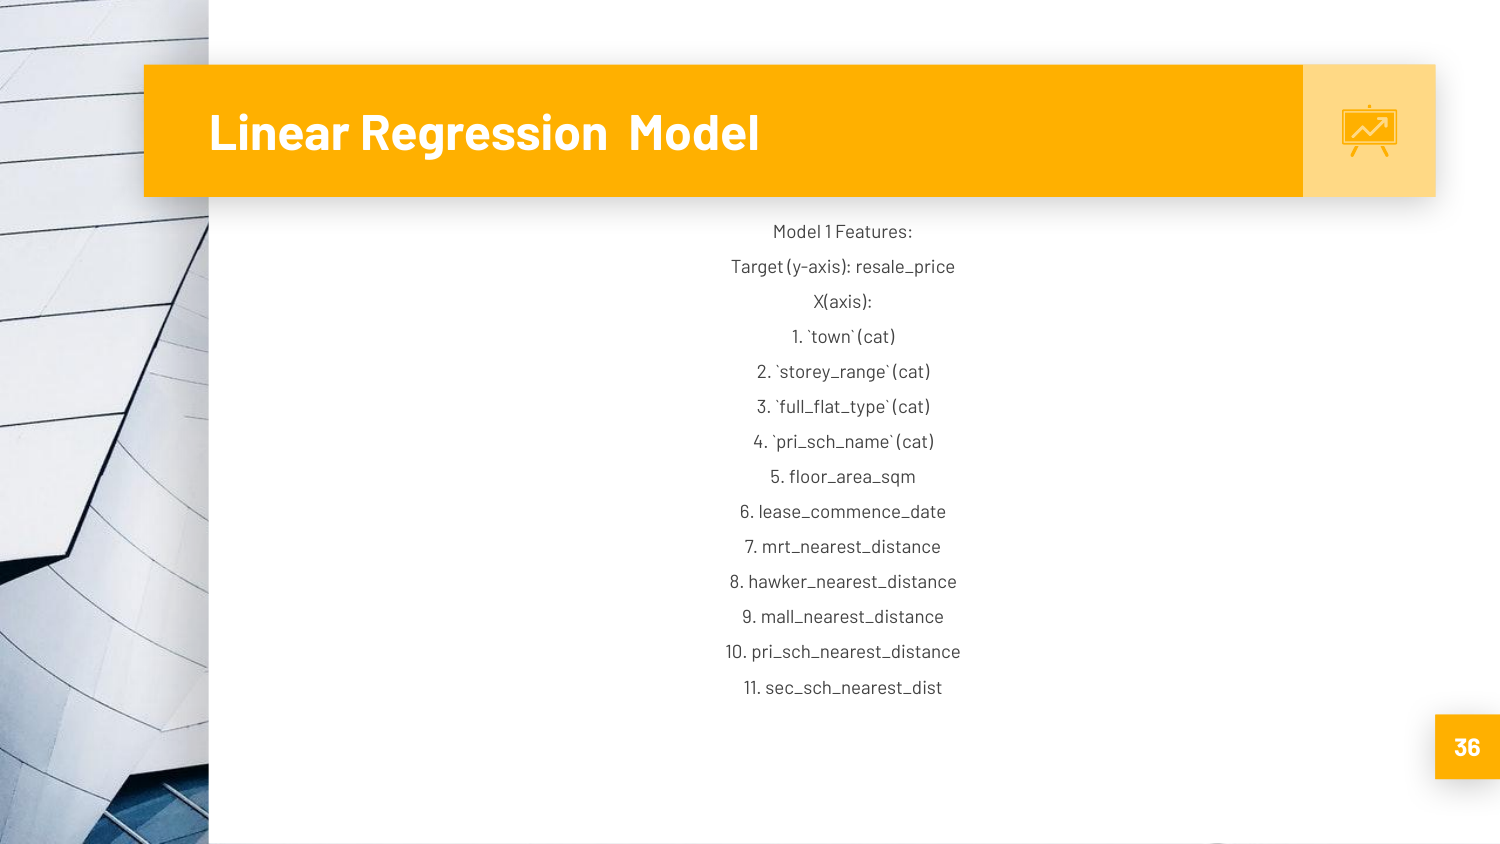

# Linear Regression  Model

Model 1 Features:
Target (y-axis): resale_price
X(axis):
1. `town` (cat)
2. `storey_range` (cat)
3. `full_flat_type` (cat)
4. `pri_sch_name` (cat)
5. floor_area_sqm
6. lease_commence_date
7. mrt_nearest_distance
8. hawker_nearest_distance
9. mall_nearest_distance
10. pri_sch_nearest_distance
11. sec_sch_nearest_dist

36